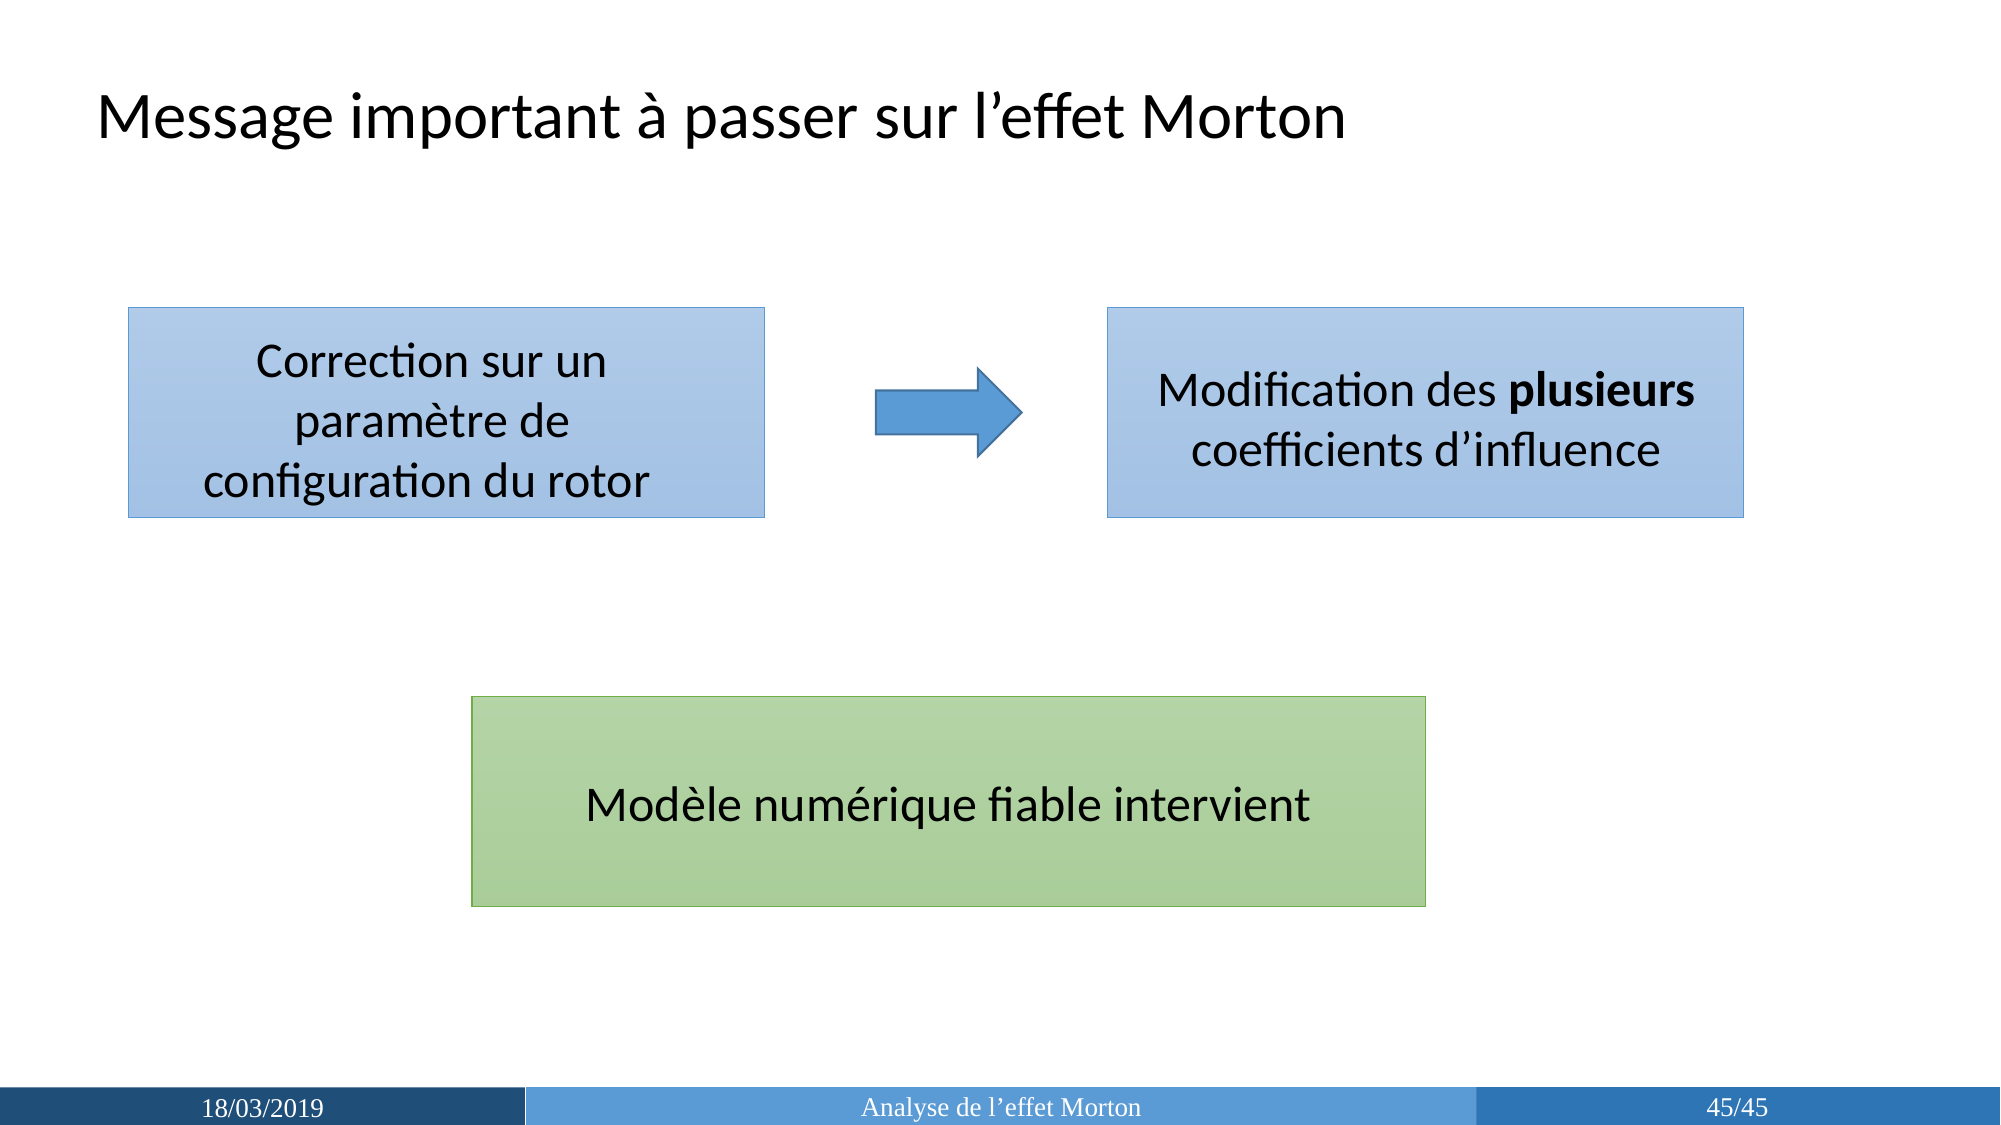

Message important à passer sur l’effet Morton

Correction sur un paramètre de configuration du rotor

Modification des plusieurs coefficients d’influence

Modèle numérique fiable intervient
Analyse de l’effet Morton
45/45
18/03/2019